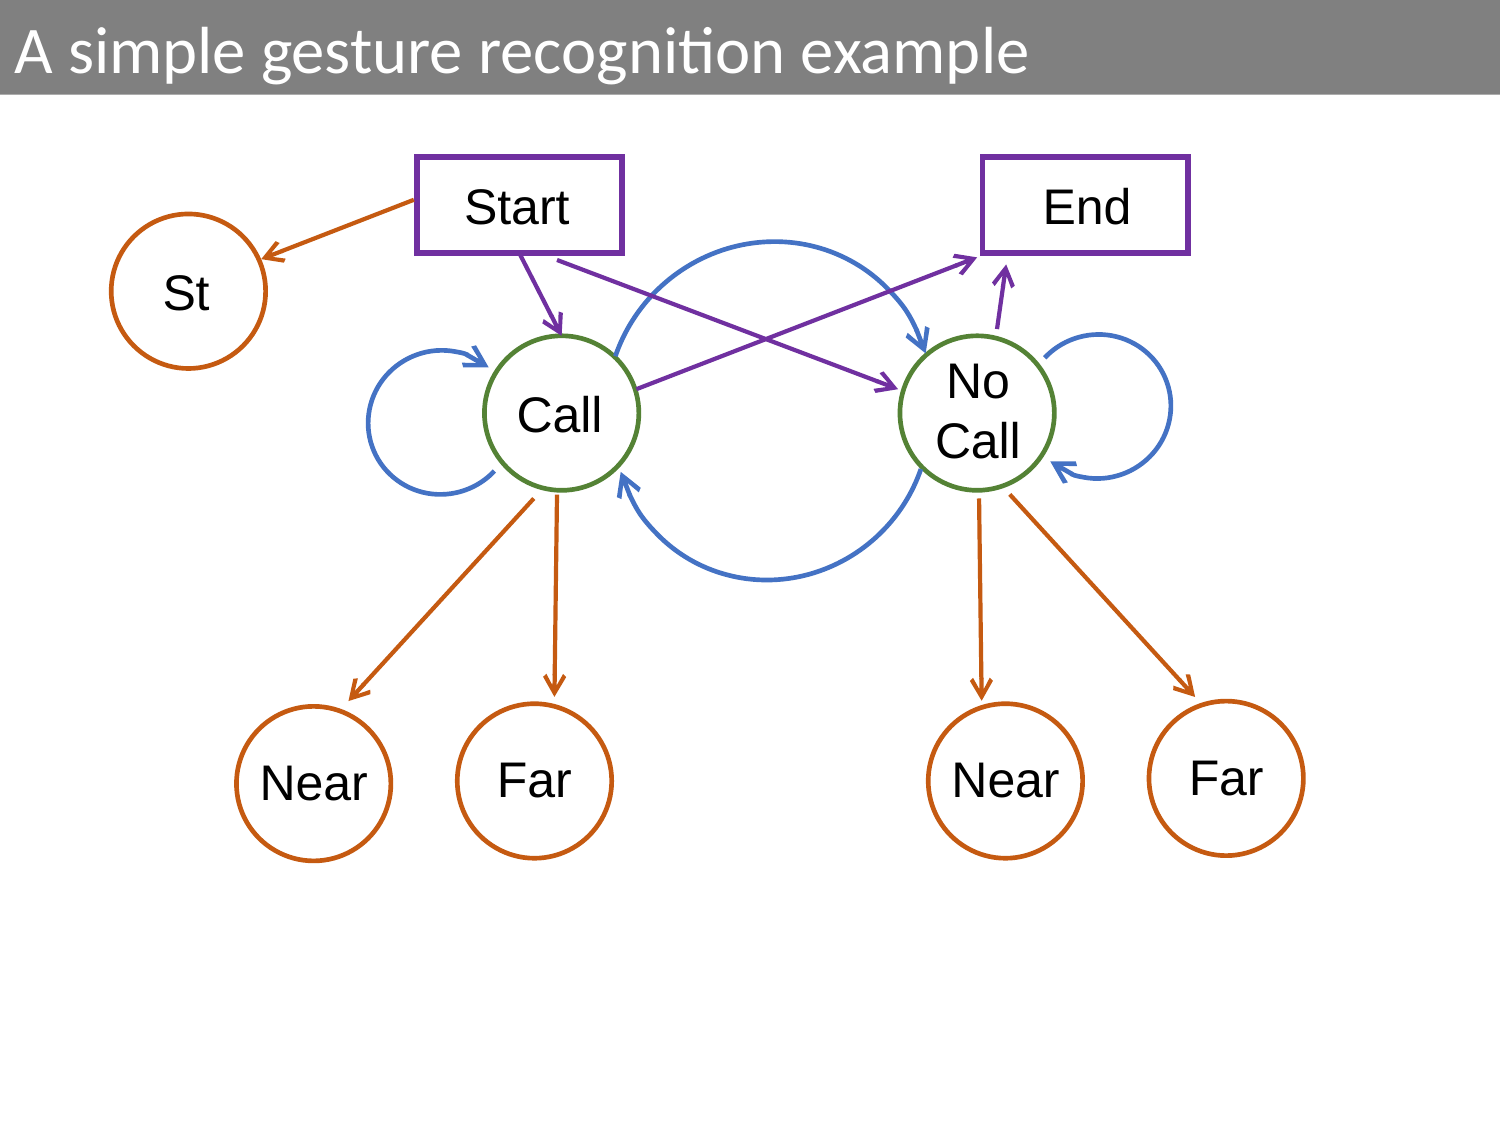

A simple gesture recognition example

Start

End

St

Call

No
Call

Far

Near

Far

Near